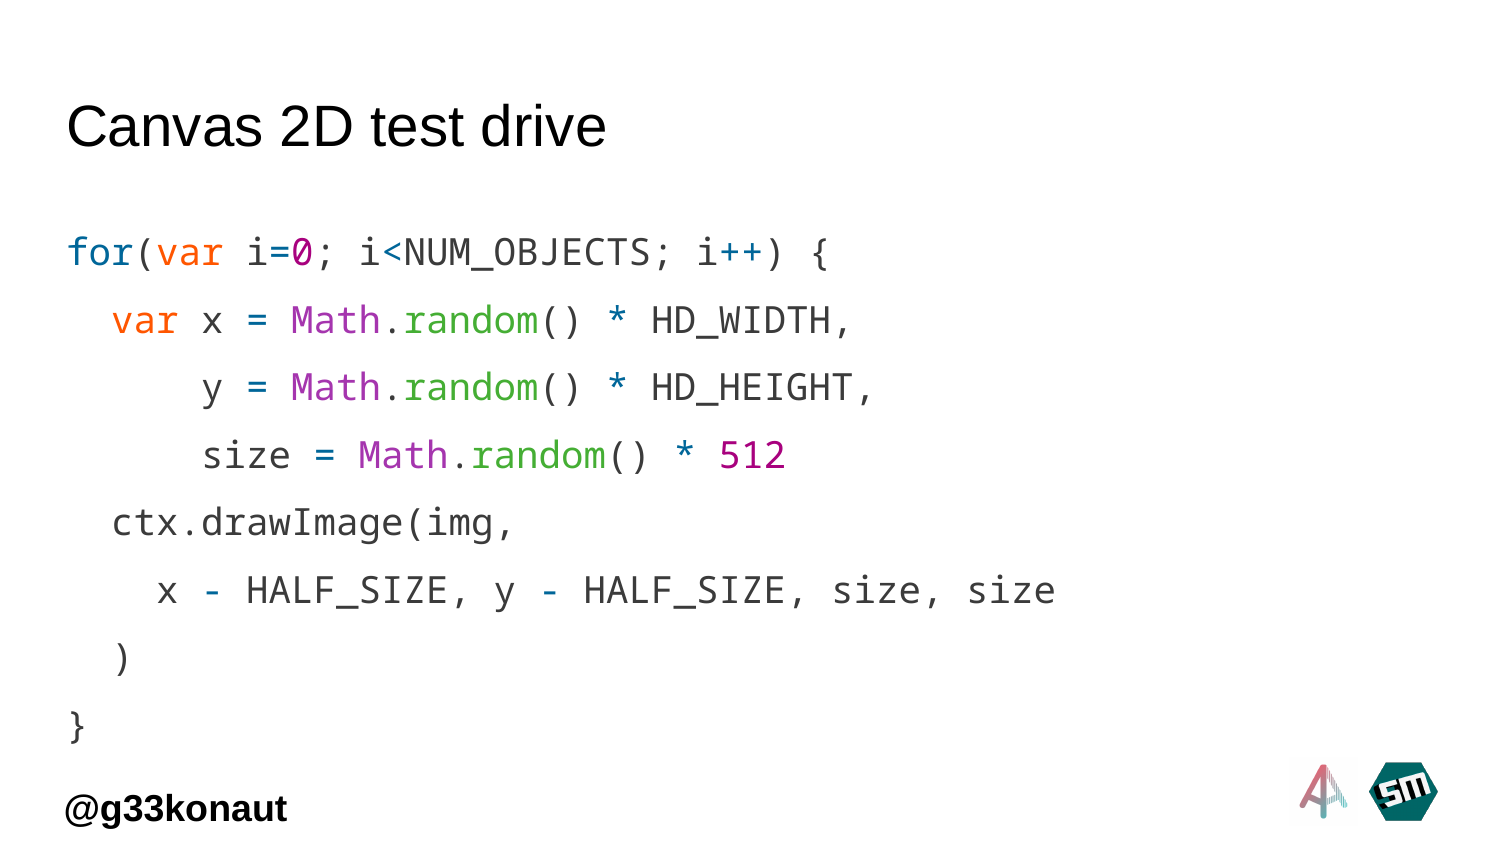

# Canvas 2D test drive
for(var i=0; i<NUM_OBJECTS; i++) {
  var x = Math.random() * HD_WIDTH,
      y = Math.random() * HD_HEIGHT,
      size = Math.random() * 512
  ctx.drawImage(img,
    x - HALF_SIZE, y - HALF_SIZE, size, size
  )
}